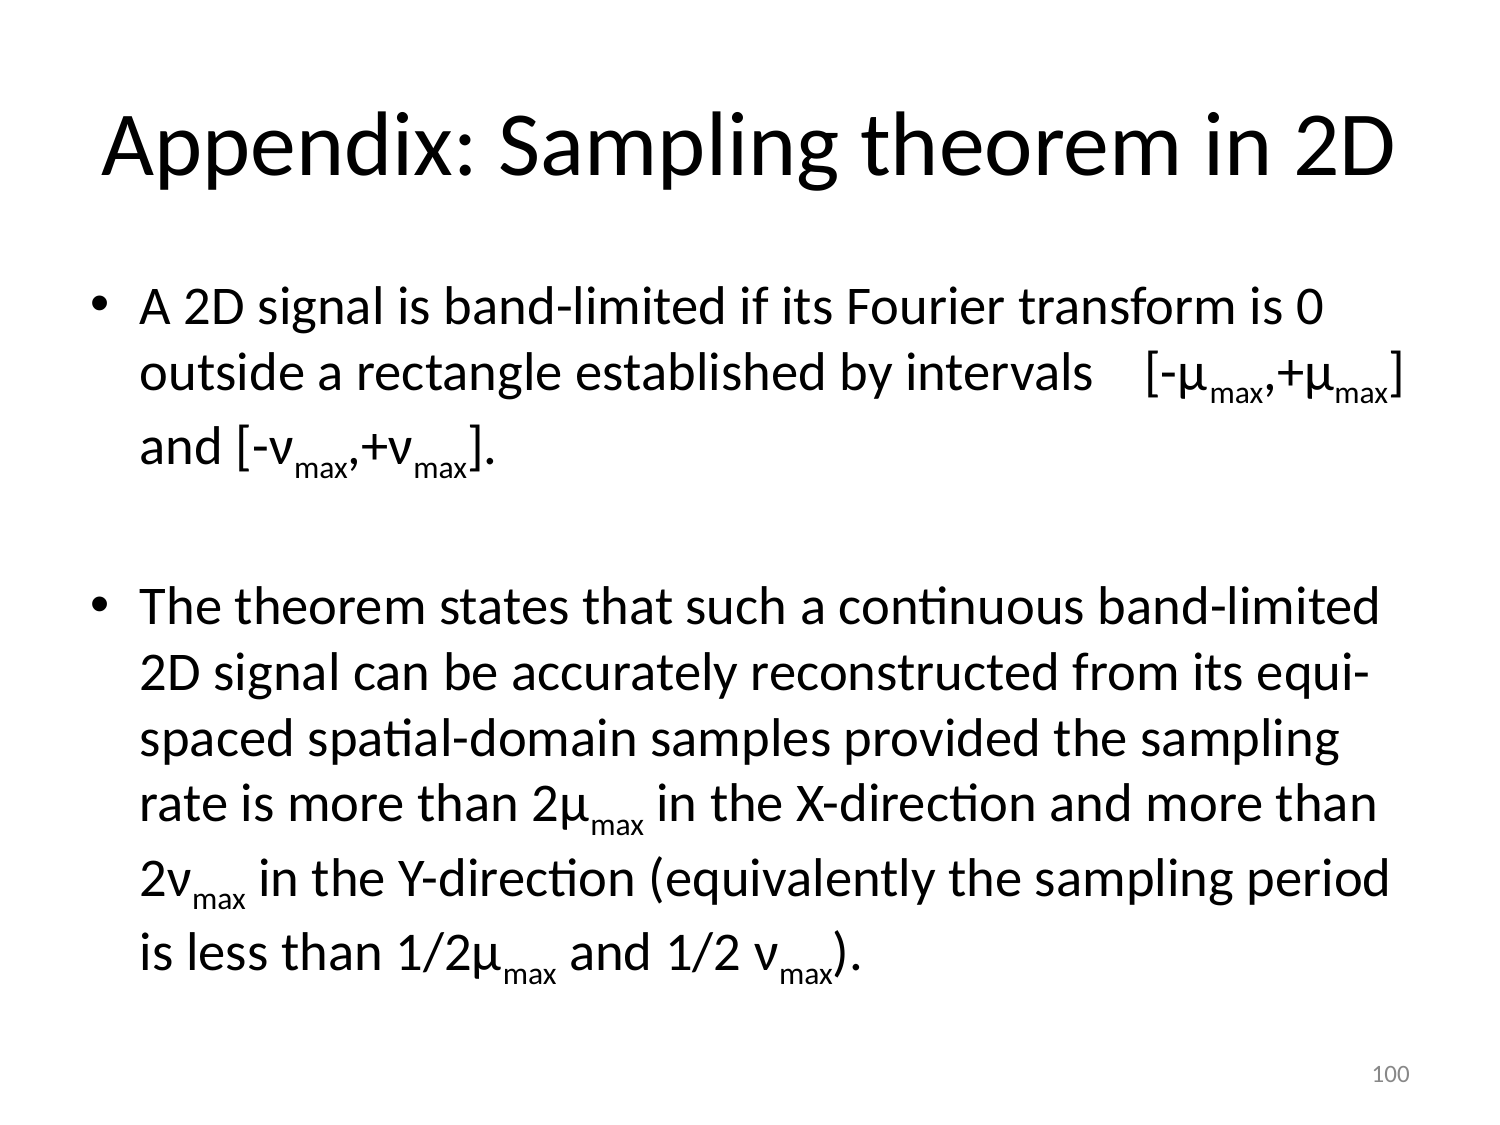

# Appendix: Sampling theorem in 2D
A 2D signal is band-limited if its Fourier transform is 0 outside a rectangle established by intervals    [-µmax,+µmax] and [-νmax,+νmax].

The theorem states that such a continuous band-limited 2D signal can be accurately reconstructed from its equi-spaced spatial-domain samples provided the sampling rate is more than 2µmax in the X-direction and more than 2νmax in the Y-direction (equivalently the sampling period is less than 1/2µmax and 1/2 νmax).
100